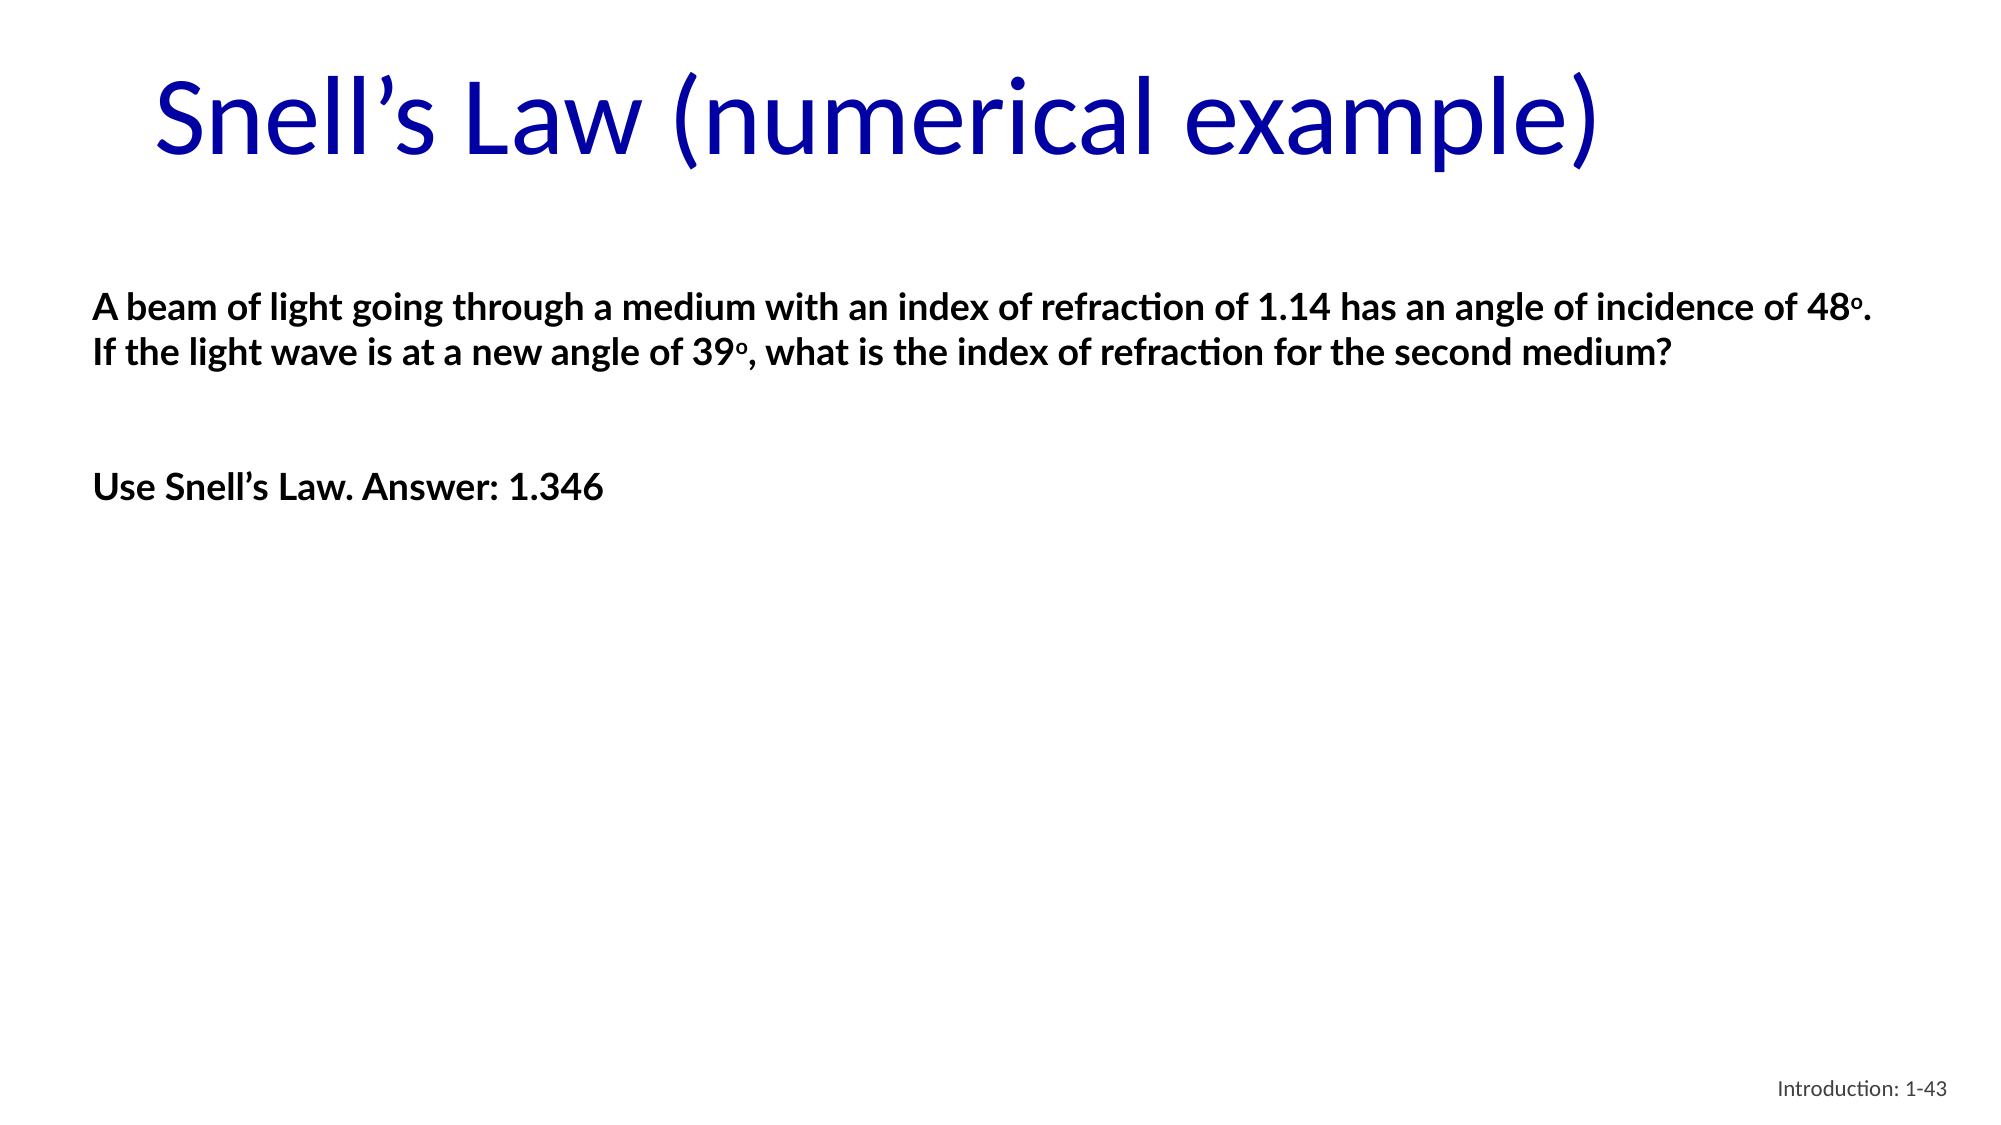

# Snell’s Law (numerical example)

A beam of light going through a medium with an index of refraction of 1.14 has an angle of incidence of 48o. If the light wave is at a new angle of 39o, what is the index of refraction for the second medium?

Use Snell’s Law. Answer: 1.346
Introduction: 1-43